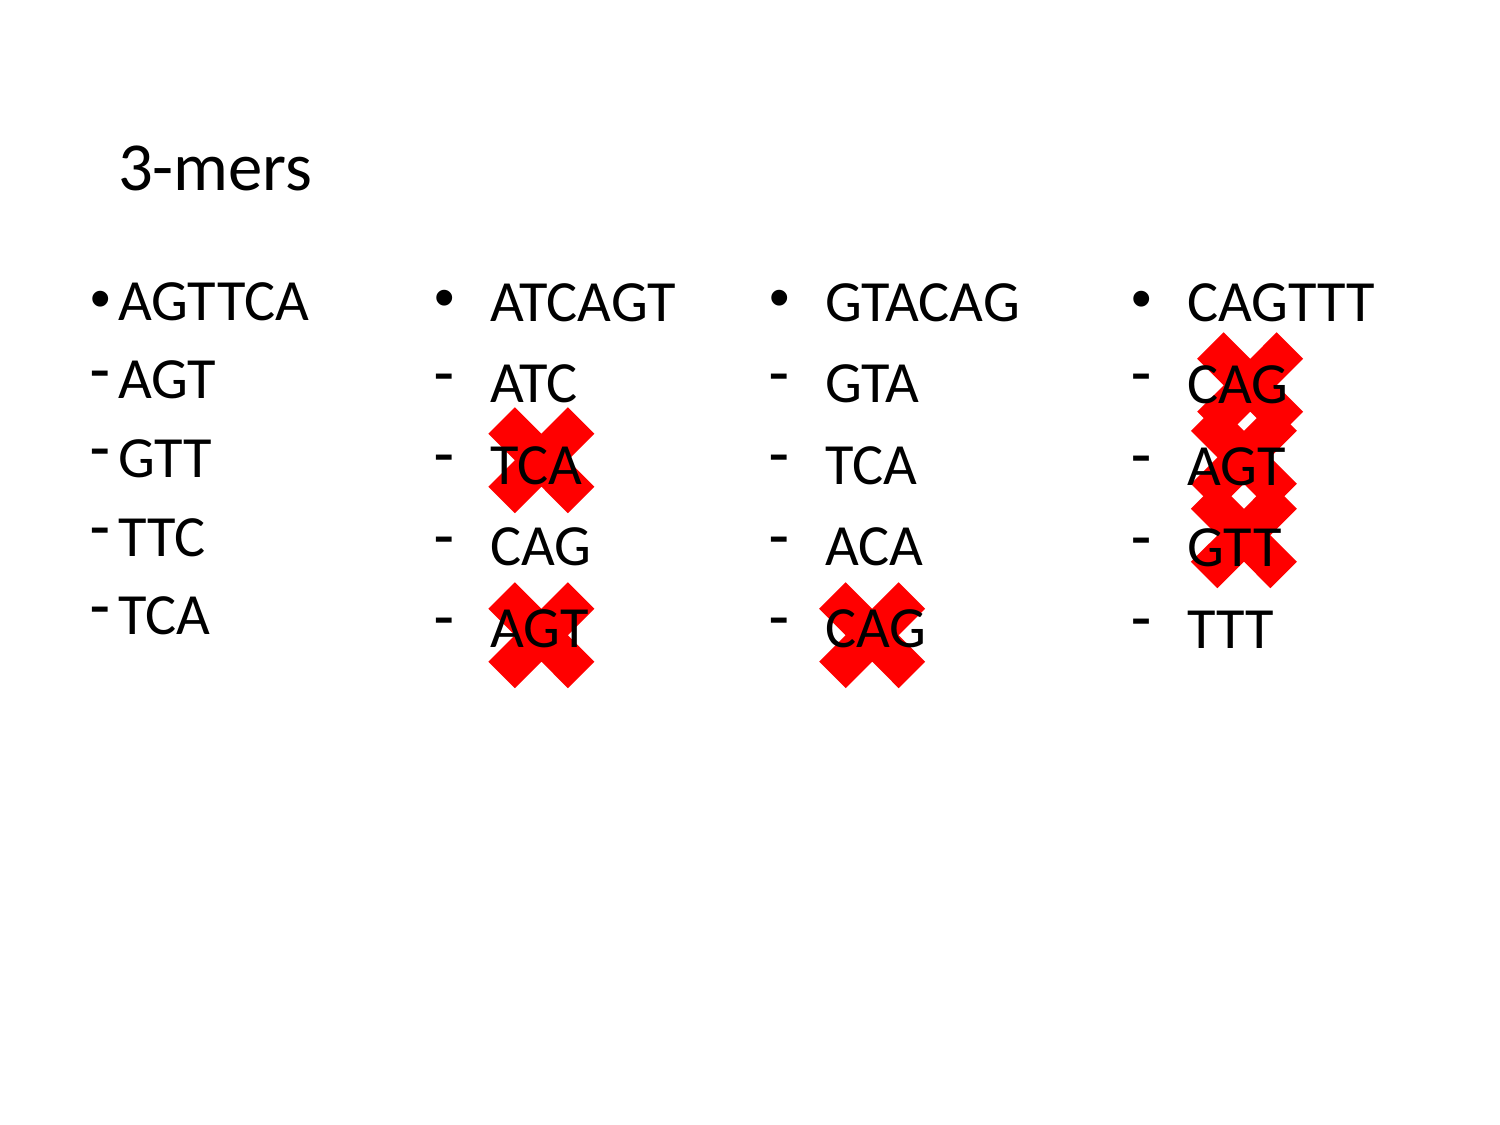

# 3-mers
ATCAGT
ATC
TCA
CAG
AGT

GTACAG
GTA
TCA
ACA
CAG

CAGTTT
CAG
AGT
GTT
TTT

AGTTCA
AGT
GTT
TTC
TCA